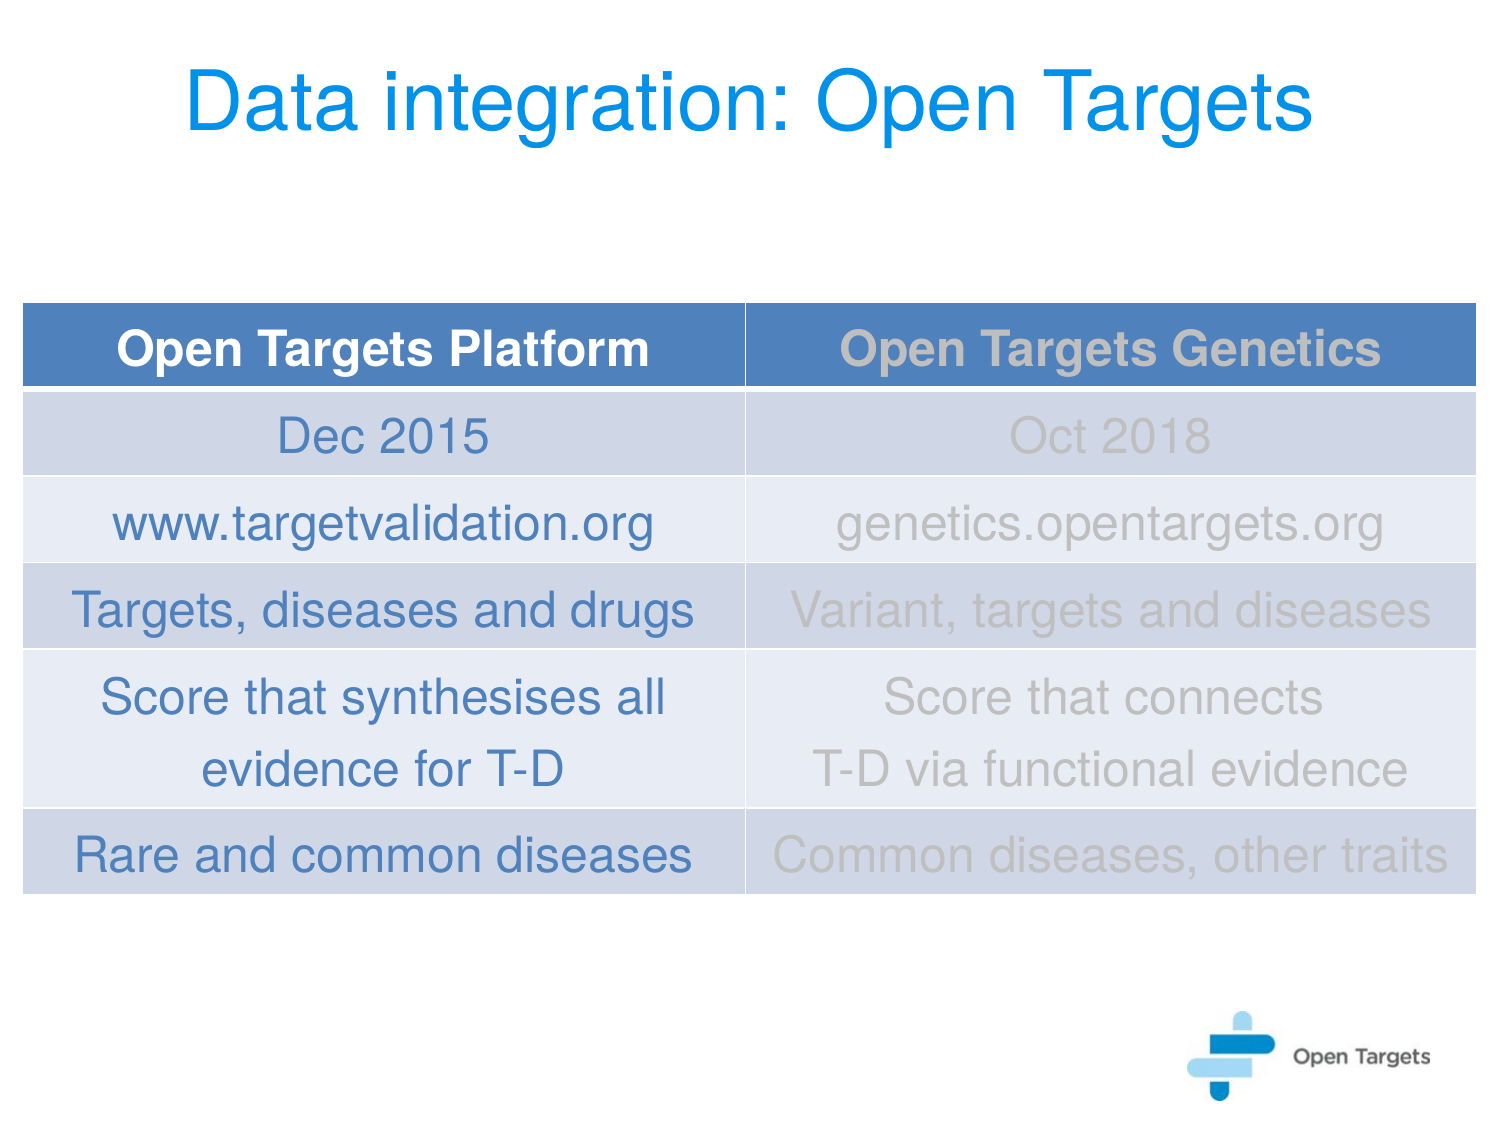

Data integration: Open Targets
| Open Targets Platform | Open Targets Genetics |
| --- | --- |
| Dec 2015 | Oct 2018 |
| www.targetvalidation.org | genetics.opentargets.org |
| Targets, diseases and drugs | Variant, targets and diseases |
| Score that synthesises all evidence for T-D | Score that connects T-D via functional evidence |
| Rare and common diseases | Common diseases, other traits |